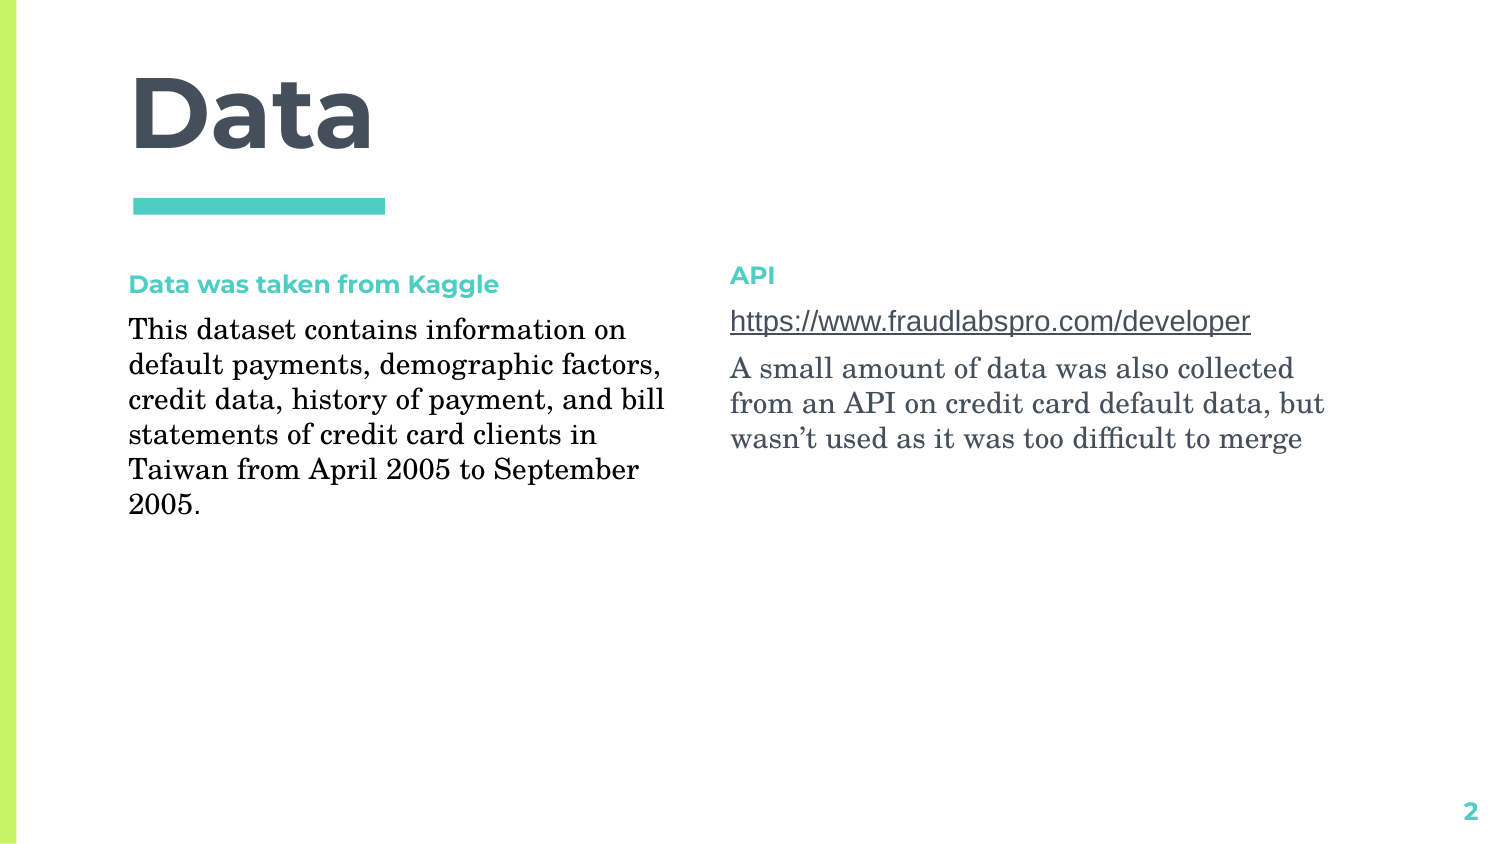

# Data
API
https://www.fraudlabspro.com/developer
A small amount of data was also collected from an API on credit card default data, but wasn’t used as it was too difficult to merge
Data was taken from Kaggle
This dataset contains information on default payments, demographic factors, credit data, history of payment, and bill statements of credit card clients in Taiwan from April 2005 to September 2005.
2